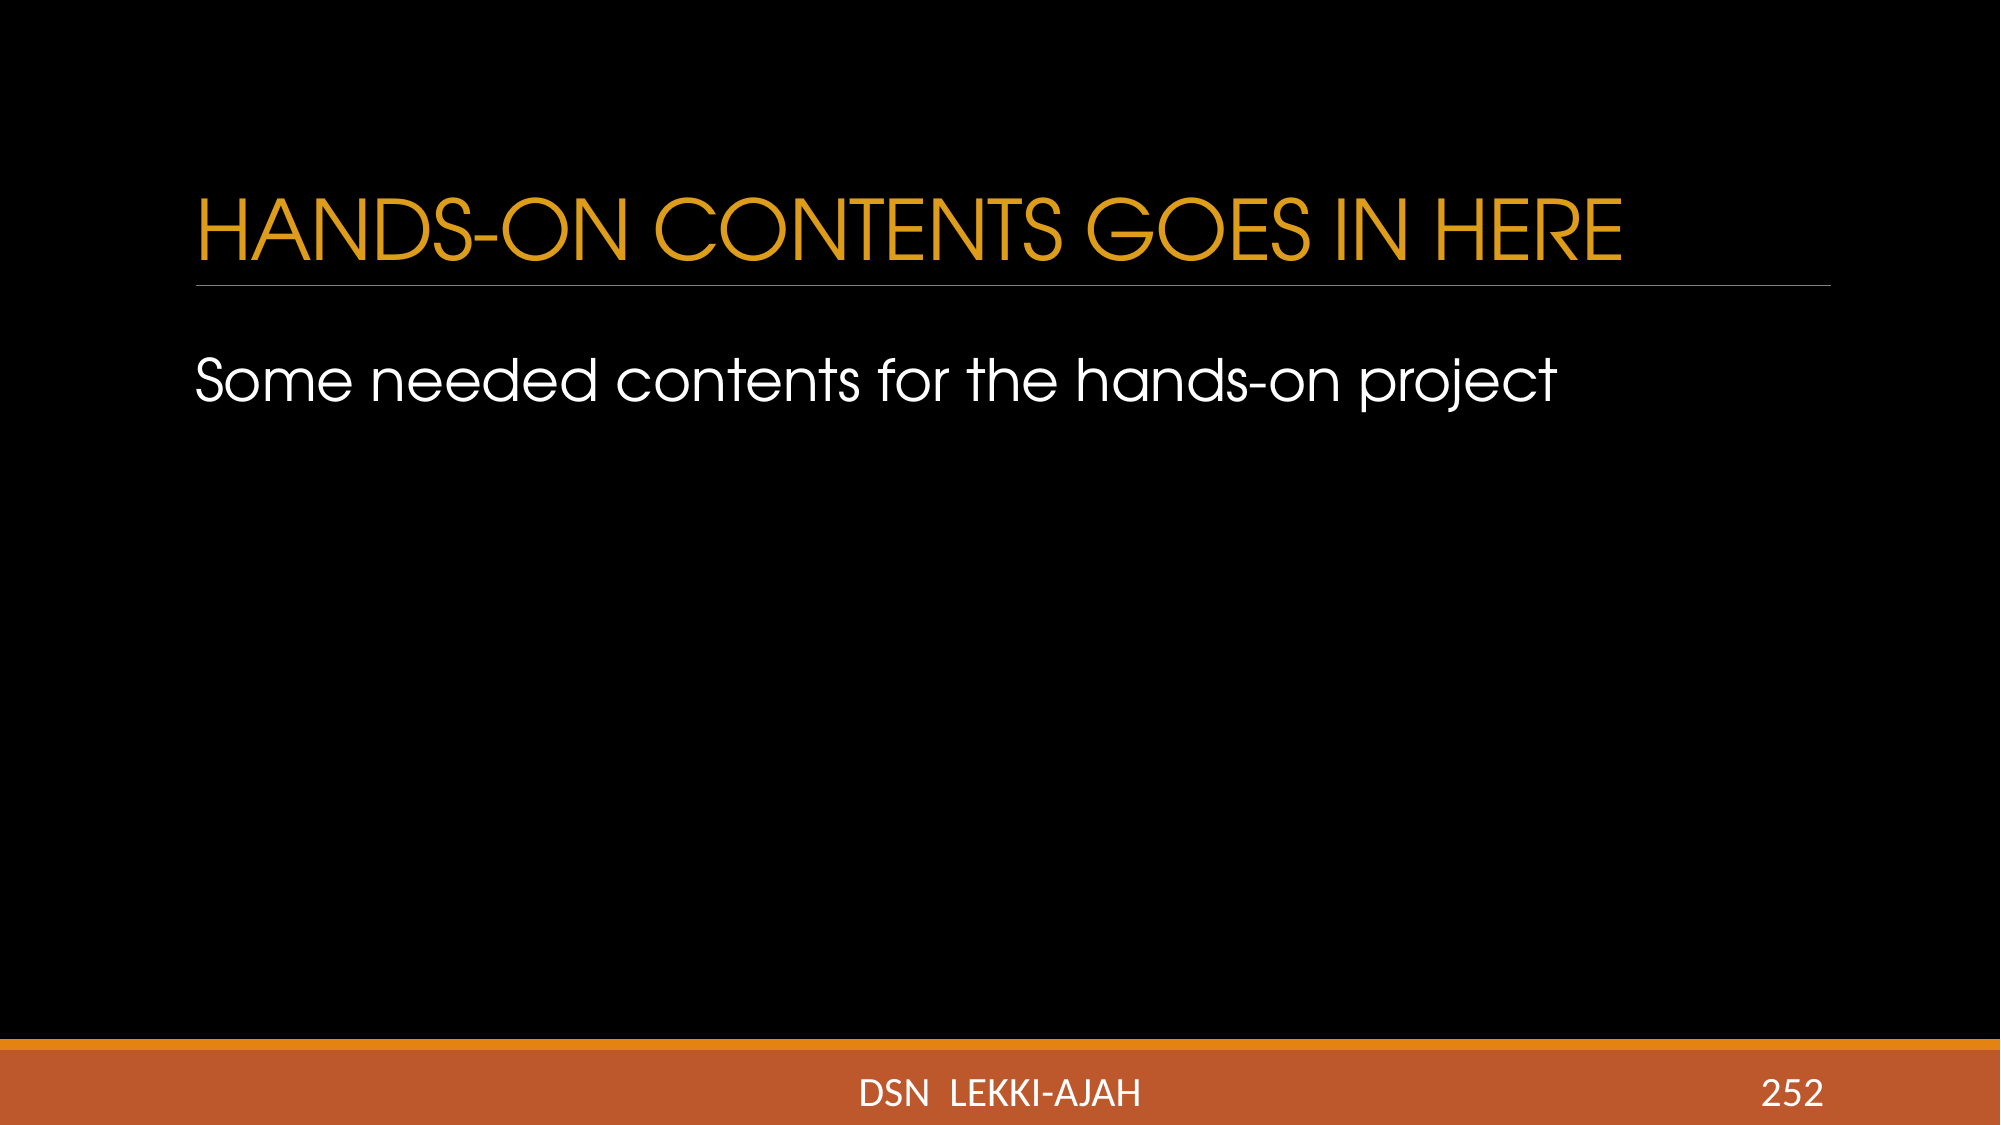

# HANDS-ON CONTENTS GOES IN HERE
Some needed contents for the hands-on project
DSN  LEKKI-AJAH
252